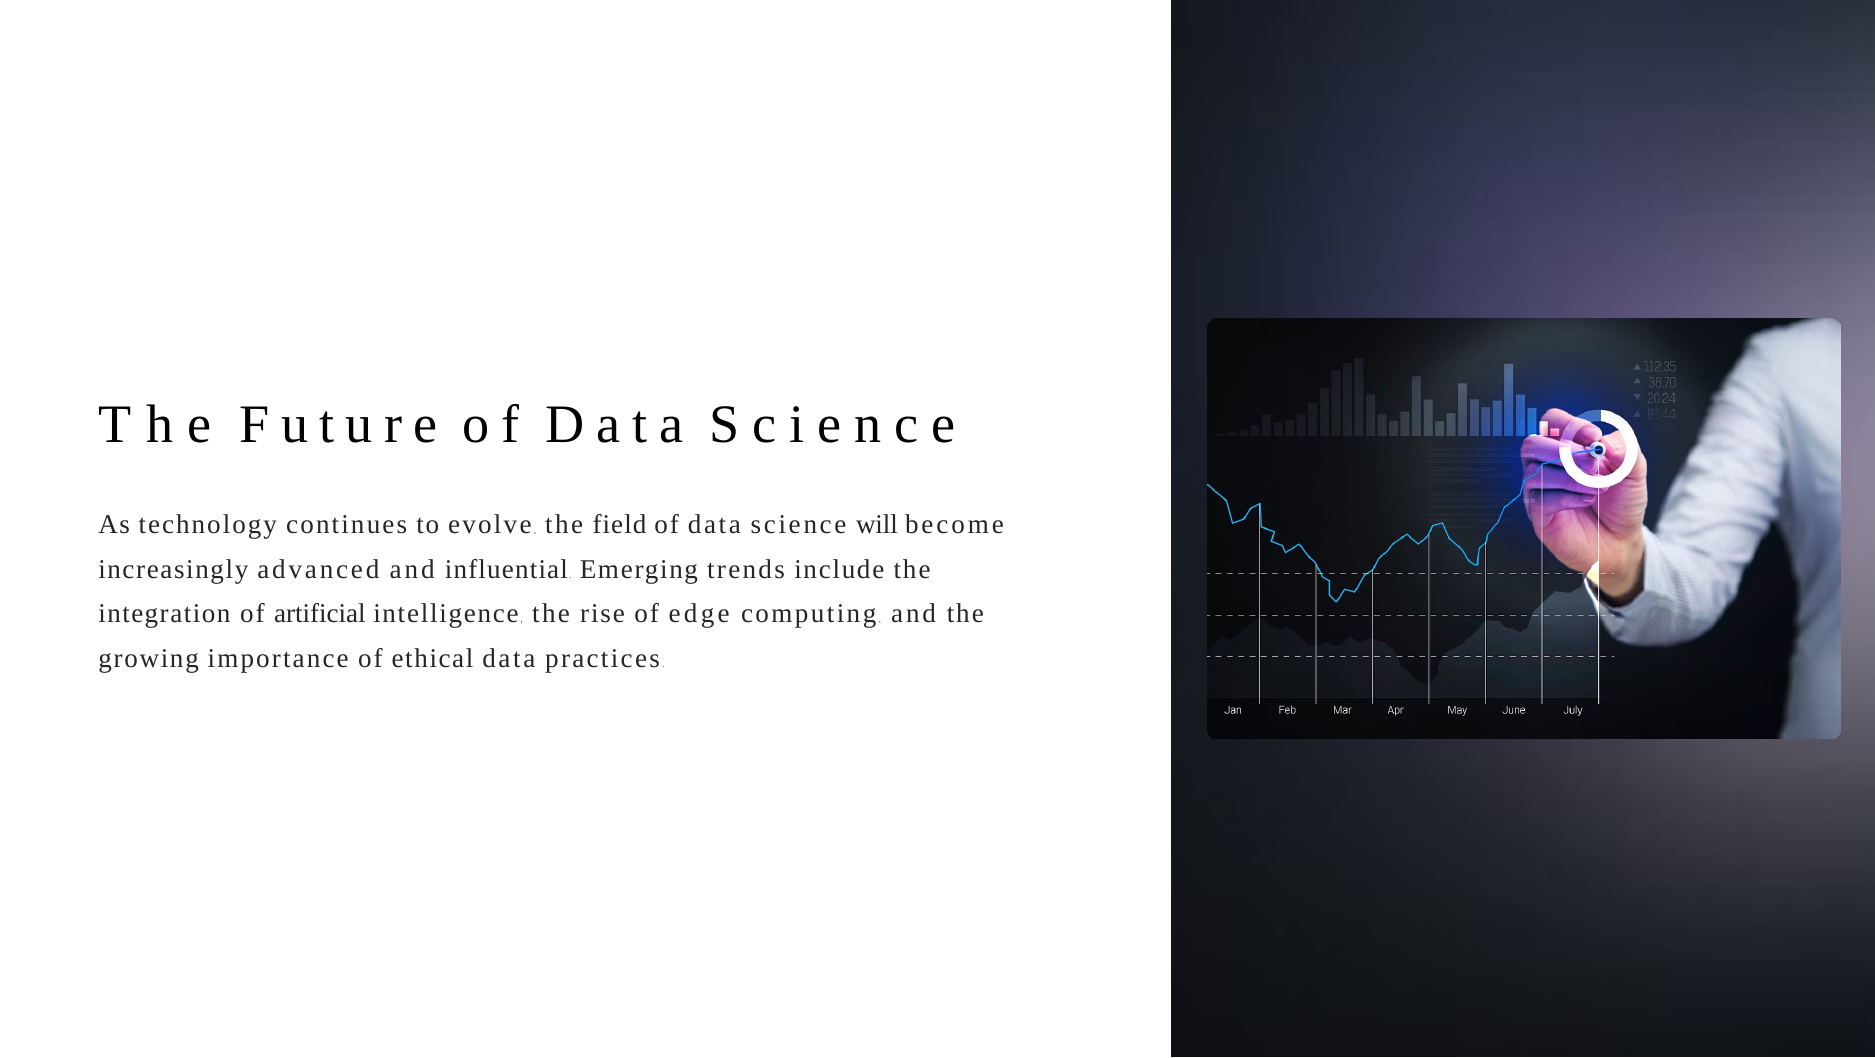

# The Future of Data Science
As technology continues to evolve, the field of data science will become increasingly advanced and influential. Emerging trends include the integration of artificial intelligence, the rise of edge computing, and the growing importance of ethical data practices.